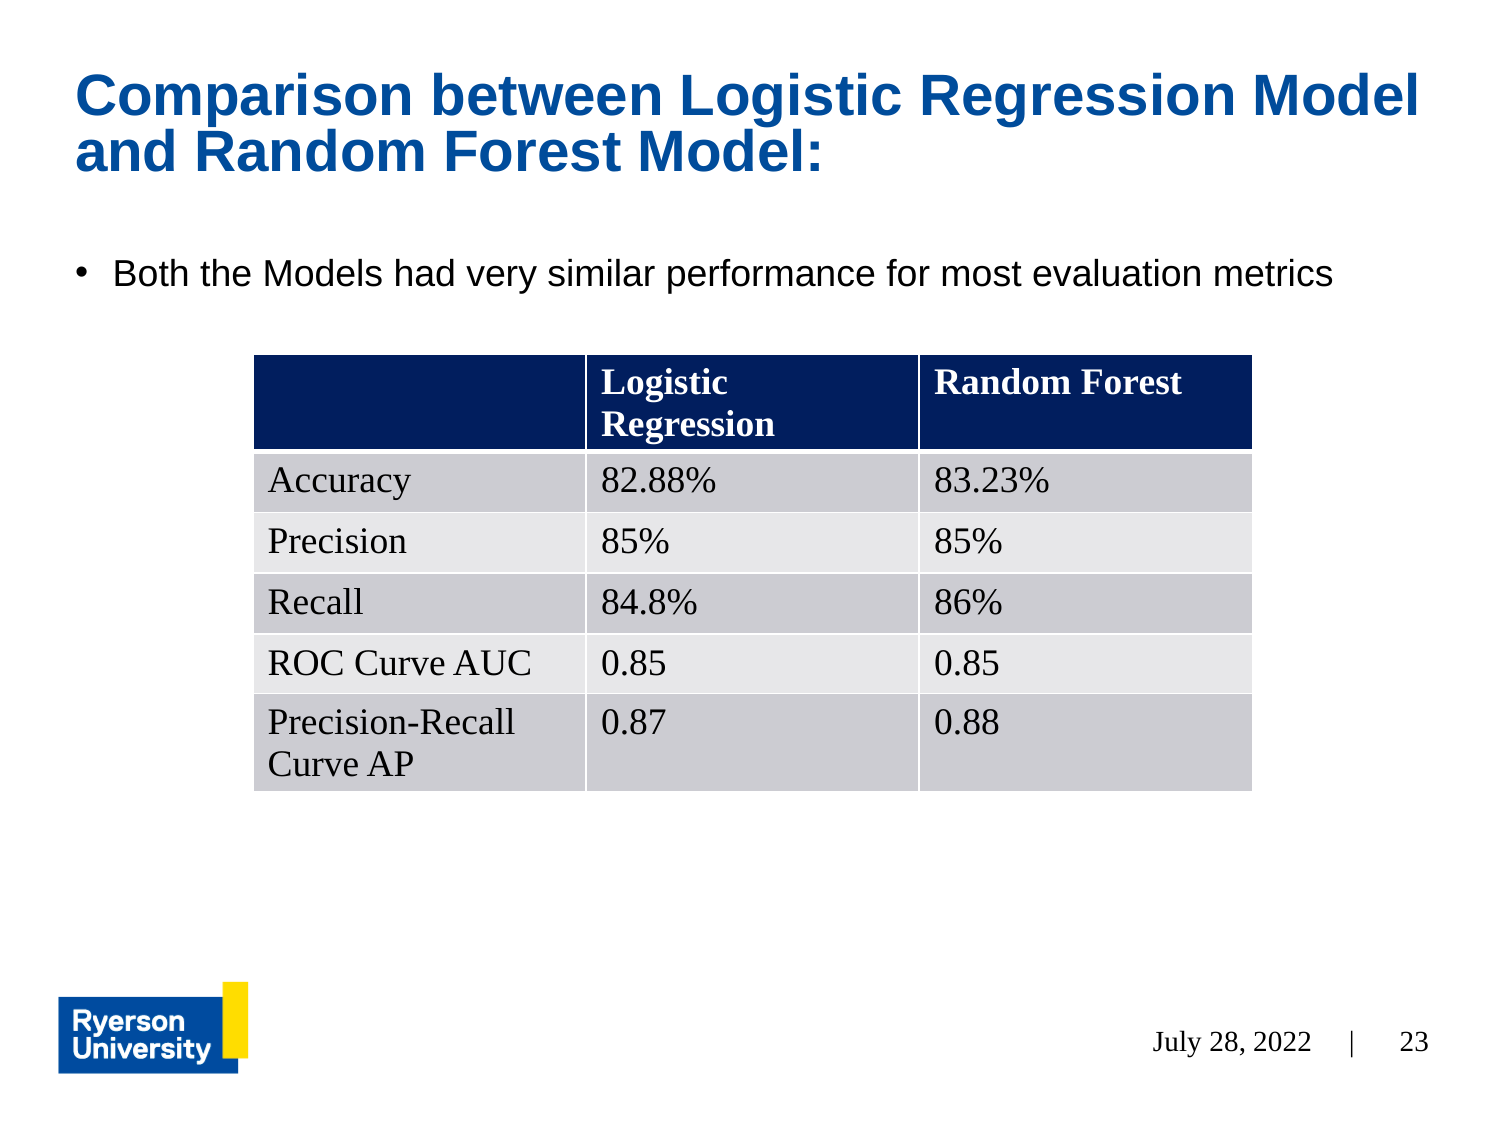

# Comparison between Logistic Regression Model and Random Forest Model:
Both the Models had very similar performance for most evaluation metrics

|  | Logistic Regression | Random Forest |
| --- | --- | --- |
| Accuracy | 82.88% | 83.23% |
| Precision | 85% | 85% |
| Recall | 84.8% | 86% |
| ROC Curve AUC | 0.85 | 0.85 |
| Precision-Recall Curve AP | 0.87 | 0.88 |
23
July 28, 2022     |